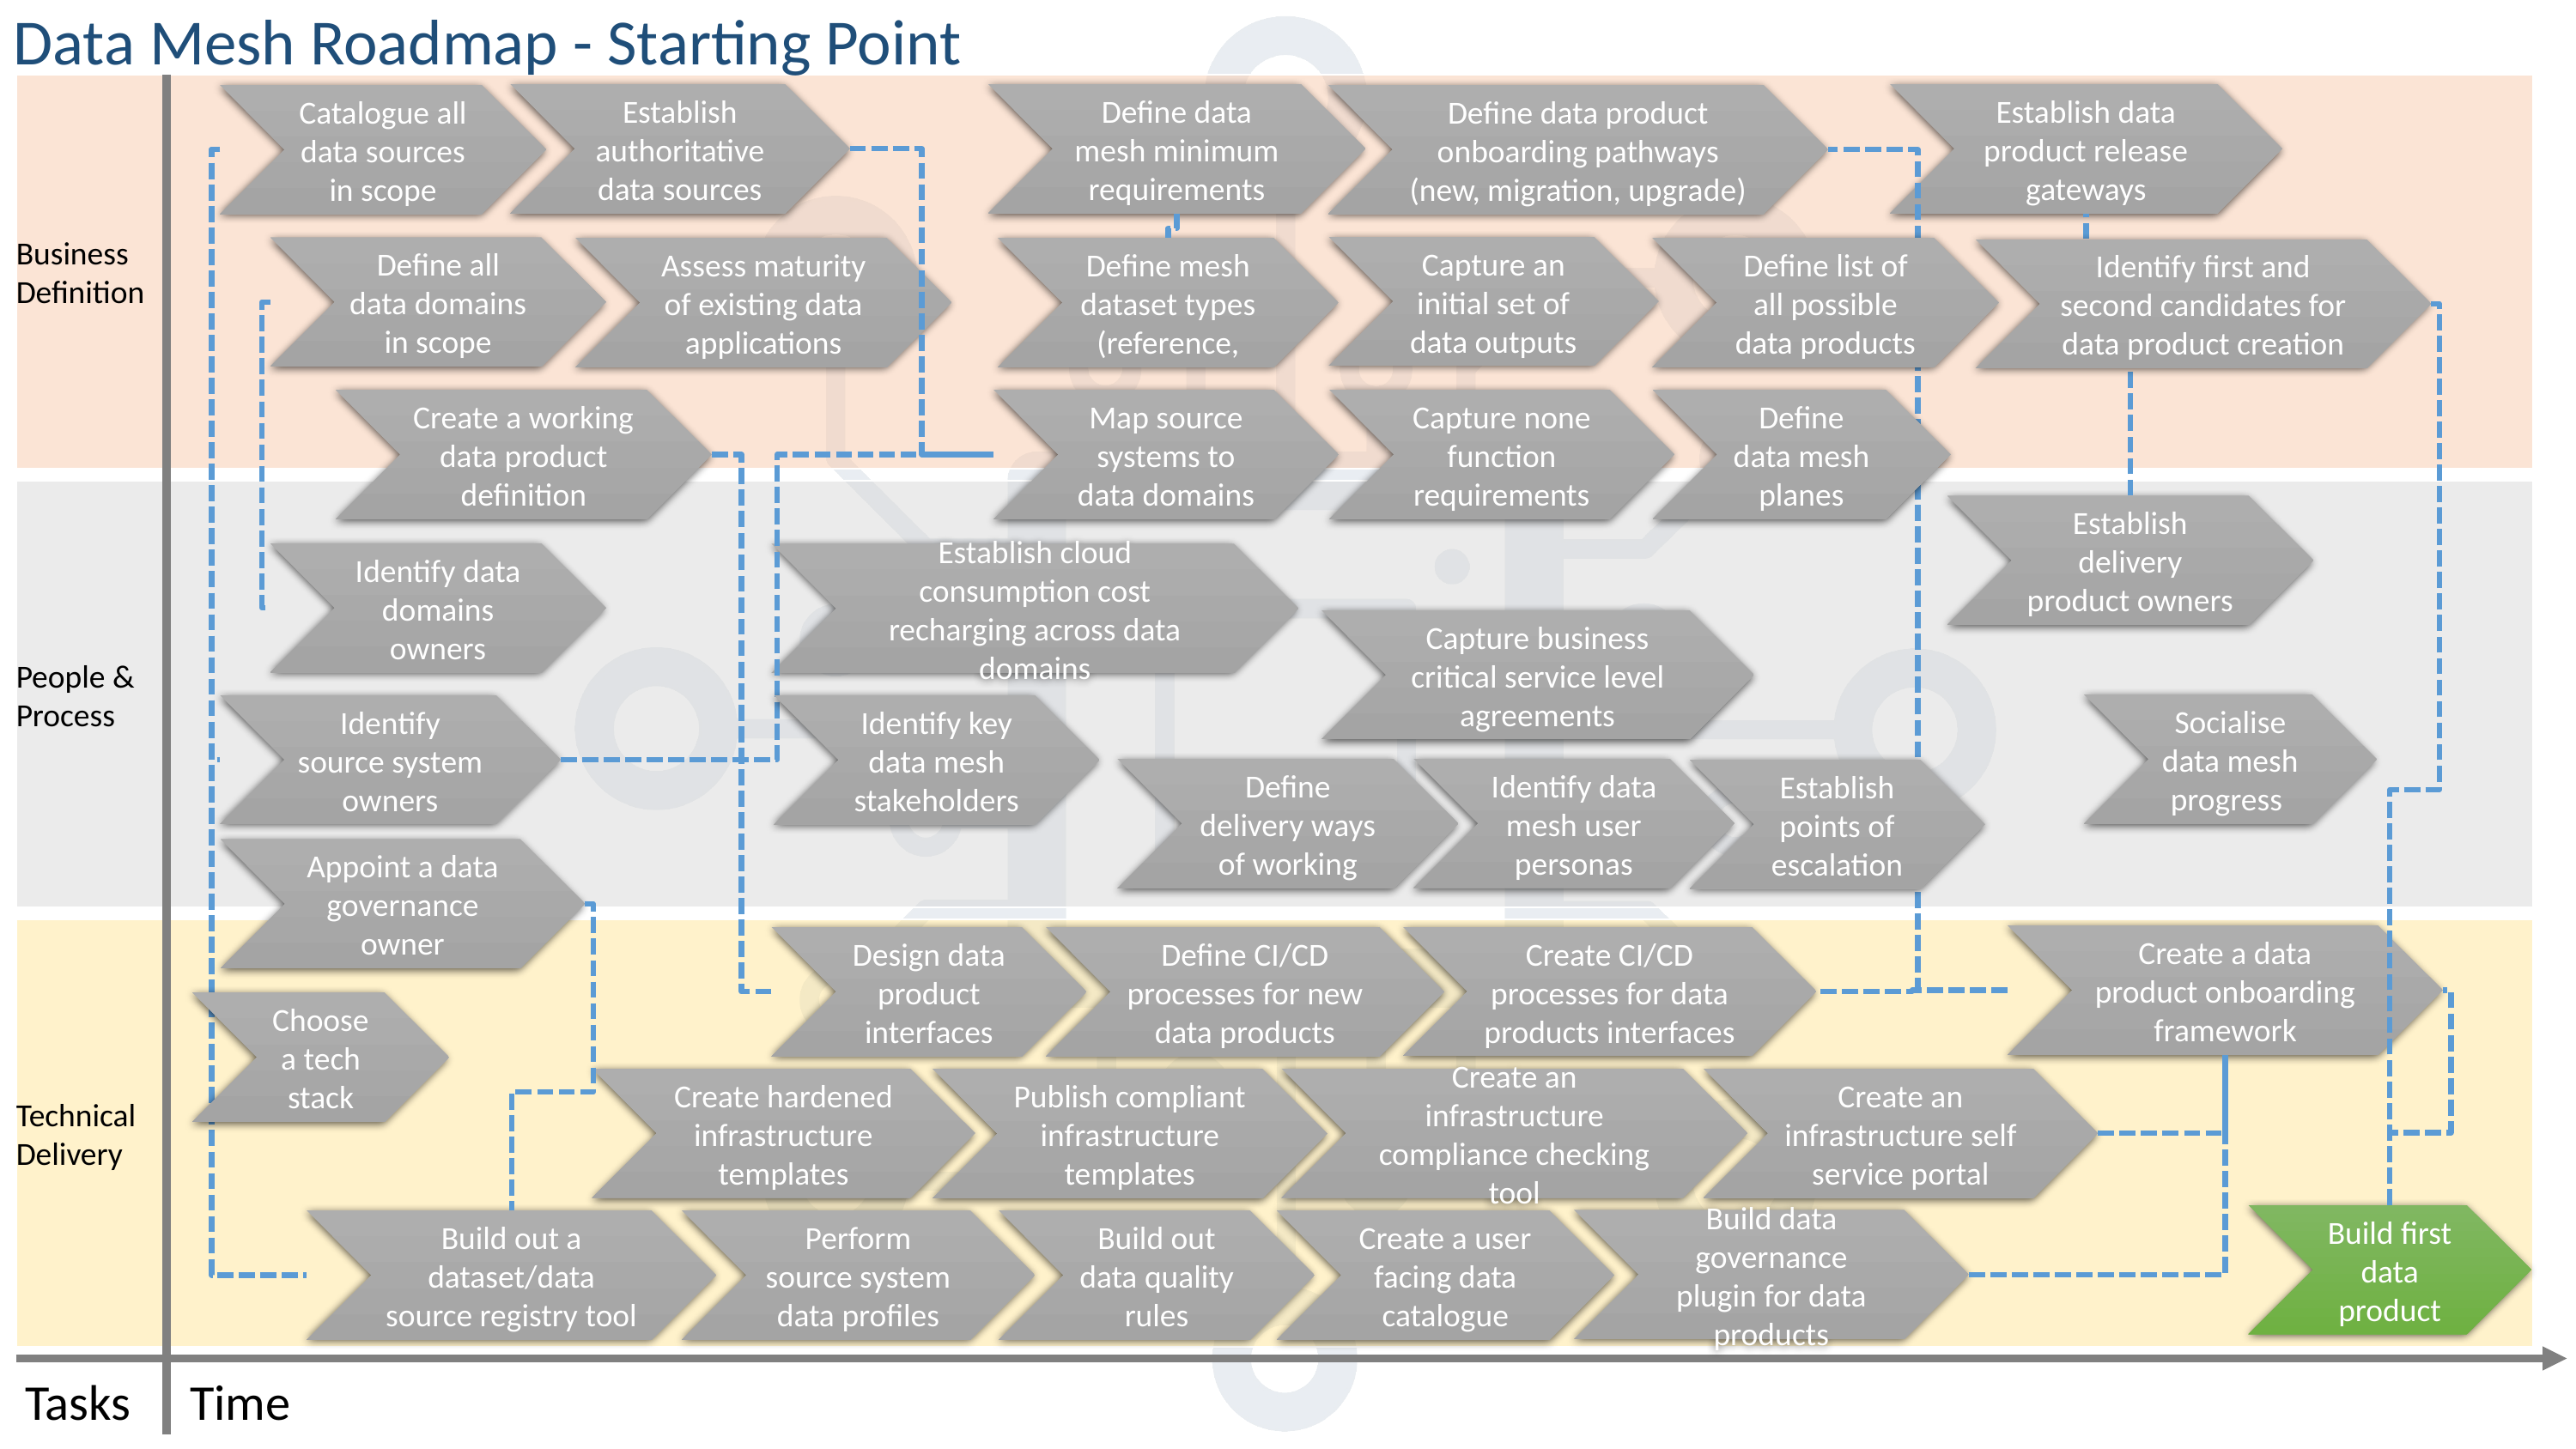

Data Mesh Roadmap - Starting Point
Business
Definition
Establish authoritative data sources
Define data mesh minimum requirements
Establish data product release gateways
Catalogue all data sources in scope
Define data product onboarding pathways (new, migration, upgrade)
Capture an initial set of data outputs
Define all data domains in scope
Assess maturity of existing data applications
Define mesh dataset types (reference,
Define list of all possible data products
Identify first and second candidates for data product creation
Capture none function requirements
Define data mesh planes
Create a working data product definition
Map source systems to data domains
People &
Process
Establish delivery product owners
Identify data domains owners
Establish cloud consumption cost recharging across data domains
Capture business critical service level agreements
Socialise data mesh progress
Identify source system owners
Identify key data mesh stakeholders
Identify data mesh user personas
Define delivery ways of working
Establish points of escalation
Appoint a data governance owner
Technical
Delivery
Create a data product onboarding framework
Create CI/CD processes for data products interfaces
Design data product interfaces
Define CI/CD processes for new data products
Choose a tech stack
Create hardened infrastructure templates
Create an infrastructure compliance checking tool
Create an infrastructure self service portal
Publish compliant infrastructure templates
Build first data product
Build data governance plugin for data products
Build out a dataset/data source registry tool
Perform source system data profiles
Build out data quality rules
Create a user facing data catalogue
Tasks
Time